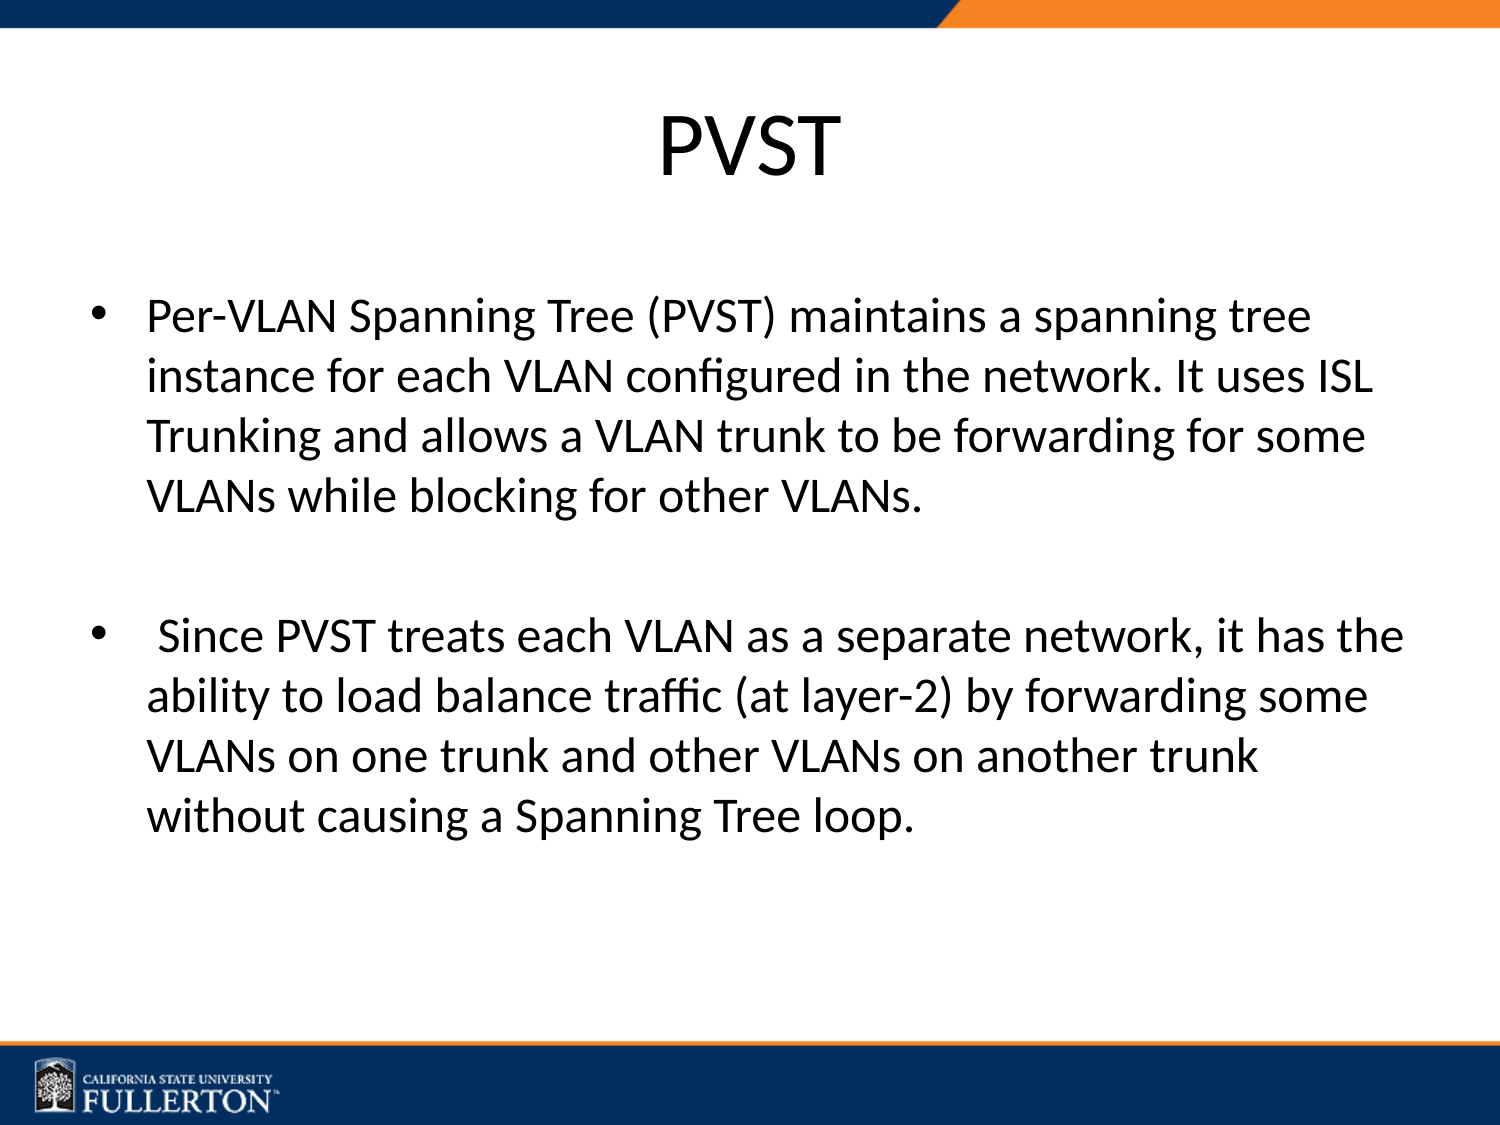

# PVST
Per-VLAN Spanning Tree (PVST) maintains a spanning tree instance for each VLAN configured in the network. It uses ISL Trunking and allows a VLAN trunk to be forwarding for some VLANs while blocking for other VLANs.

 Since PVST treats each VLAN as a separate network, it has the ability to load balance traffic (at layer-2) by forwarding some VLANs on one trunk and other VLANs on another trunk without causing a Spanning Tree loop.